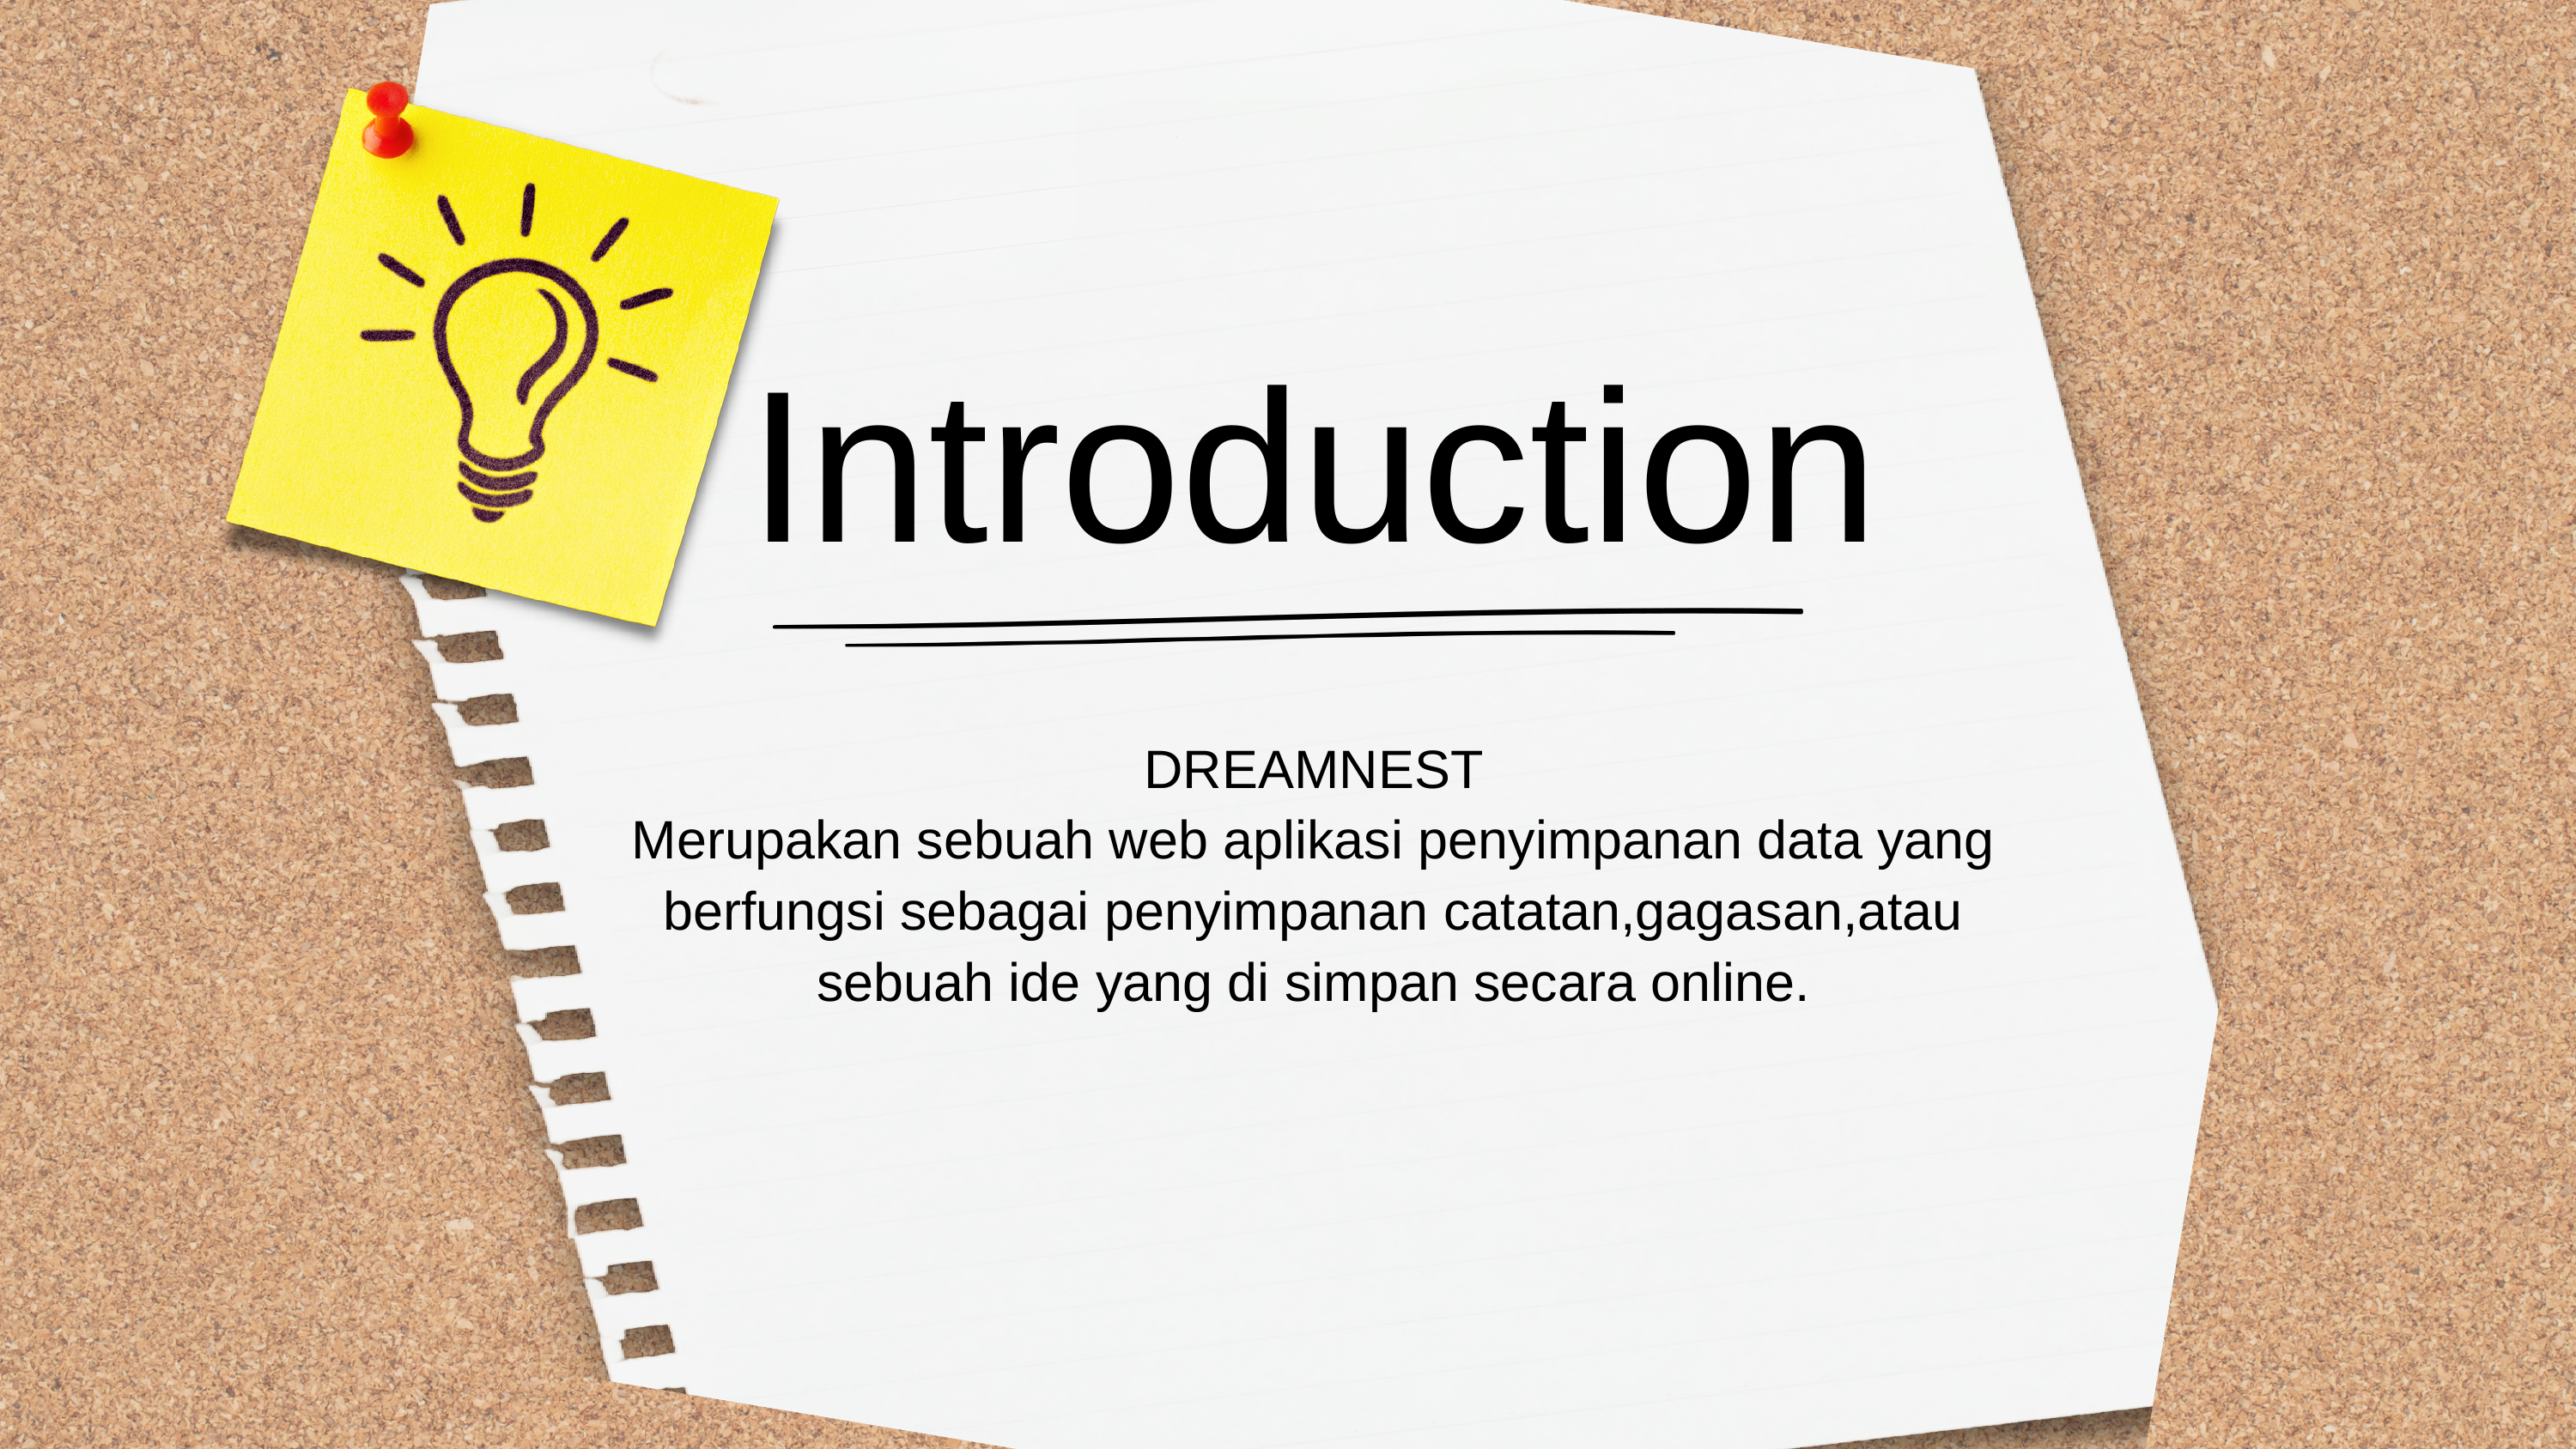

Introduction

DREAMNEST
Merupakan sebuah web aplikasi penyimpanan data yang berfungsi sebagai penyimpanan catatan,gagasan,atau sebuah ide yang di simpan secara online.